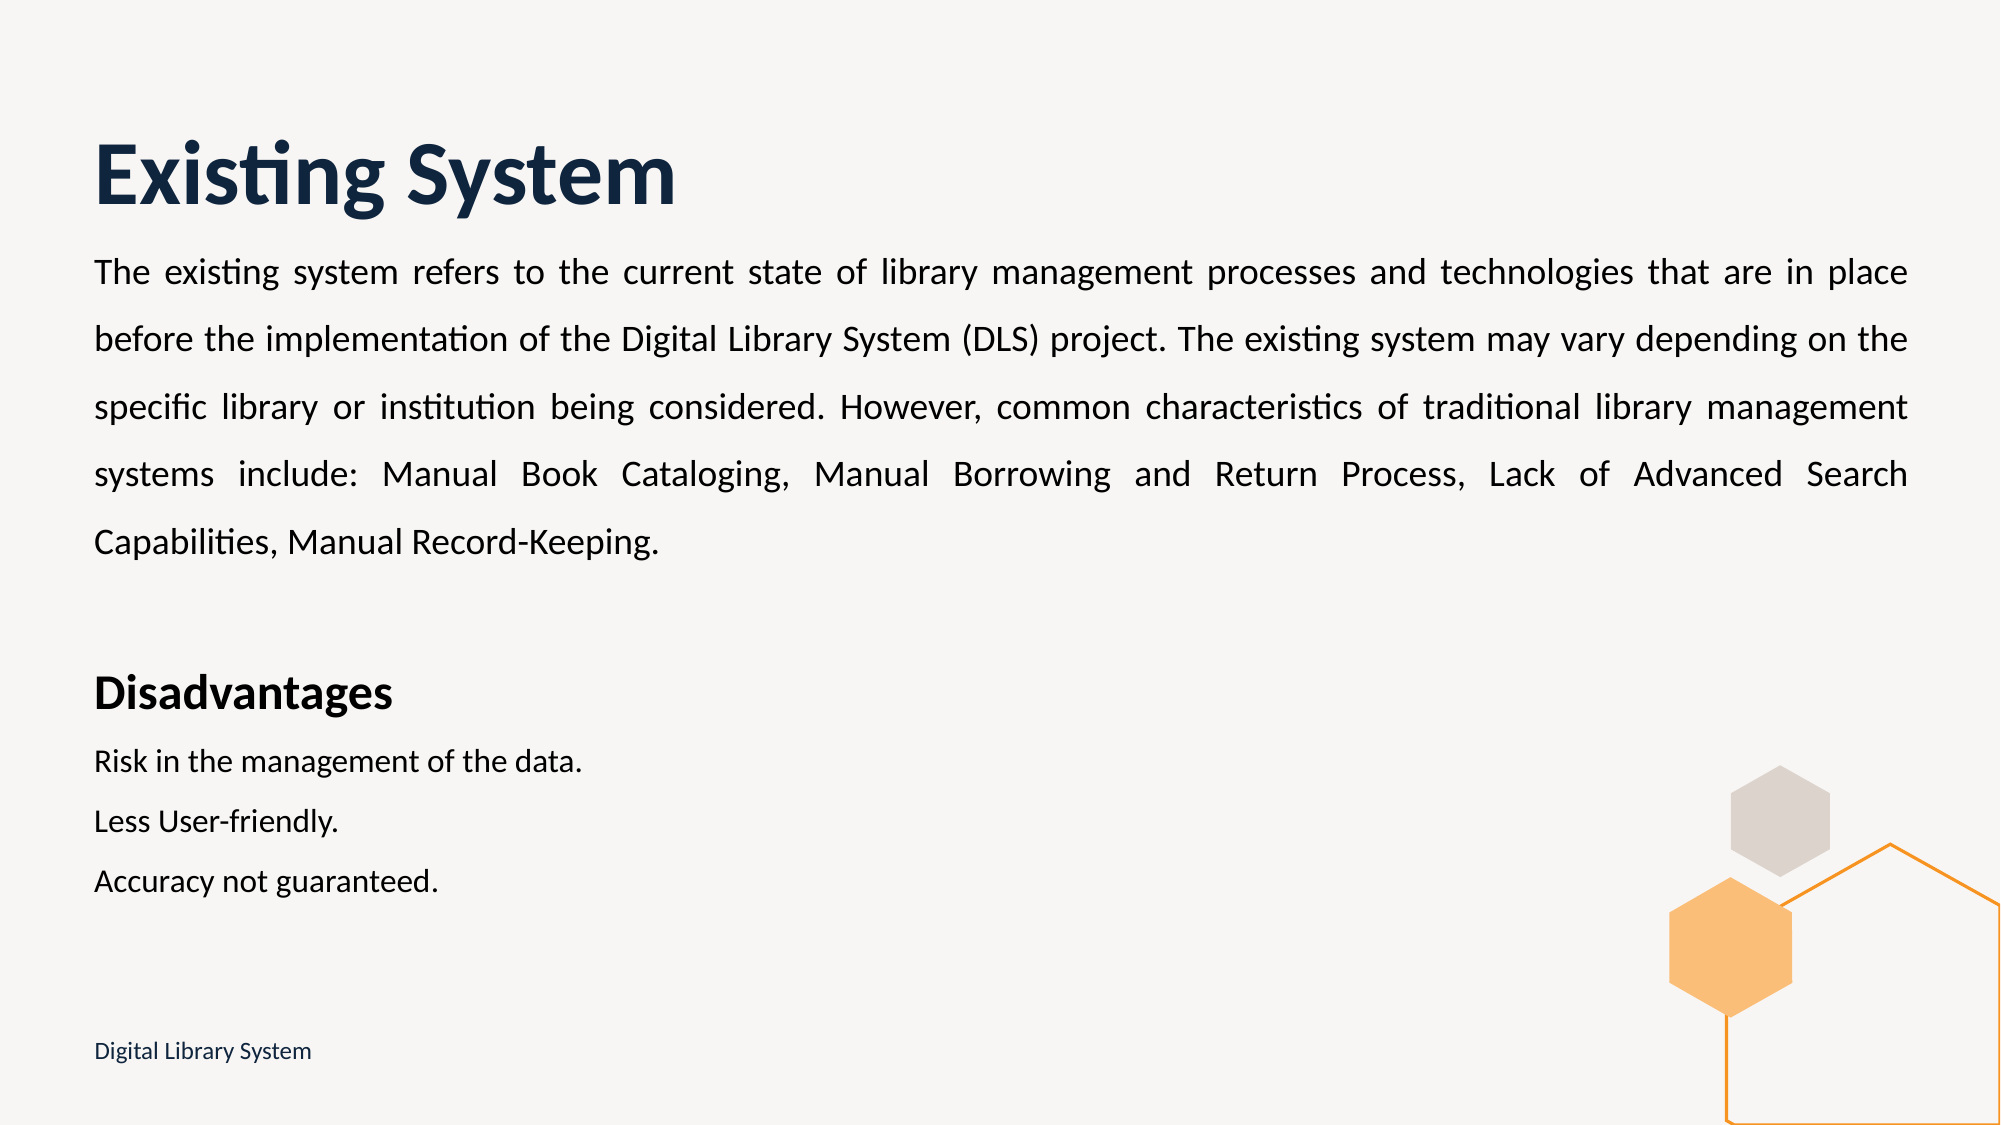

# Existing System
The existing system refers to the current state of library management processes and technologies that are in place before the implementation of the Digital Library System (DLS) project. The existing system may vary depending on the specific library or institution being considered. However, common characteristics of traditional library management systems include: Manual Book Cataloging, Manual Borrowing and Return Process, Lack of Advanced Search Capabilities, Manual Record-Keeping.

Disadvantages
Risk in the management of the data.​
Less User-friendly​.
Accuracy not guaranteed​.
Digital Library System